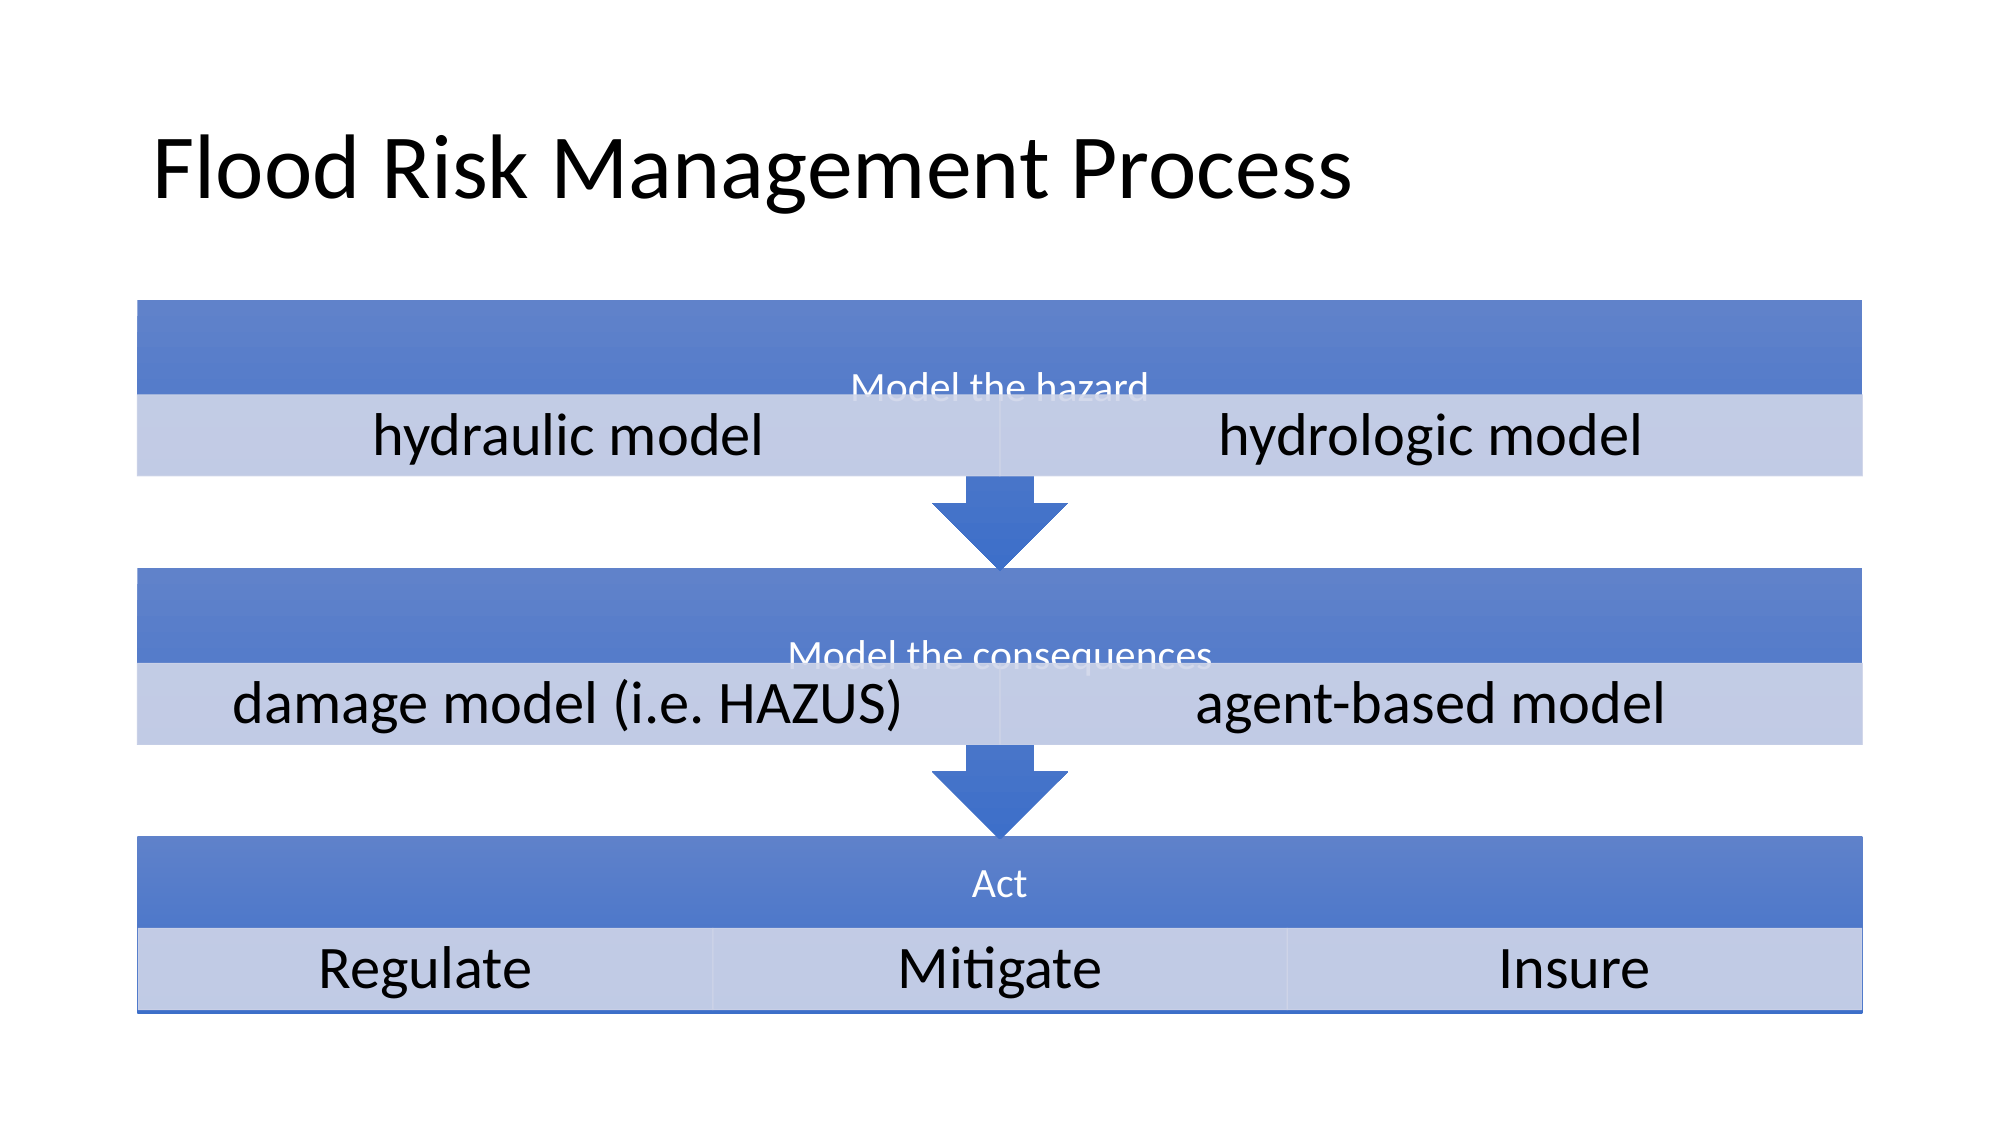

# Flood Risk Management Process
Act
Regulate
Mitigate
Insure
Model the consequences
damage model (i.e. HAZUS)
agent-based model
Model the hazard
hydraulic model
hydrologic model